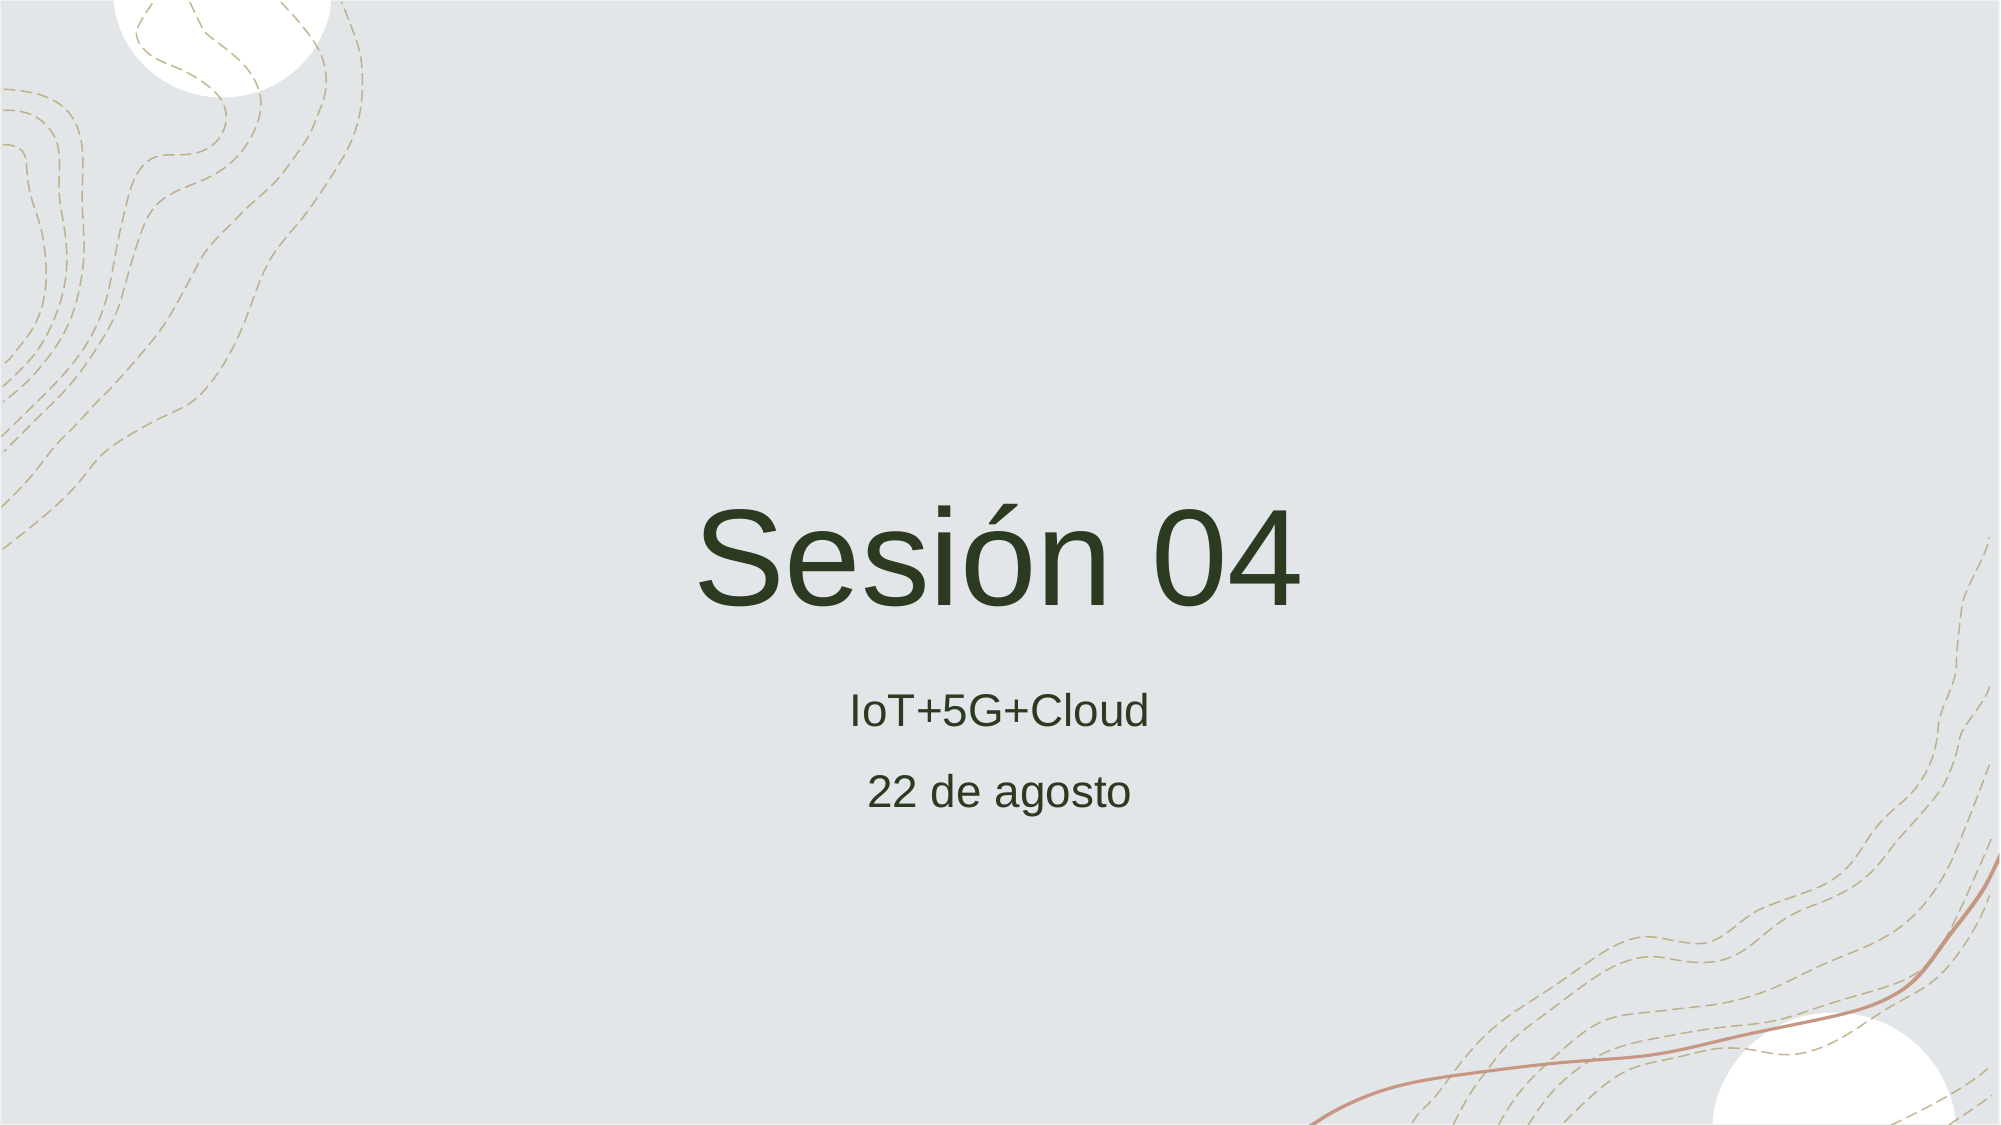

# Sesión 04
IoT+5G+Cloud
22 de agosto